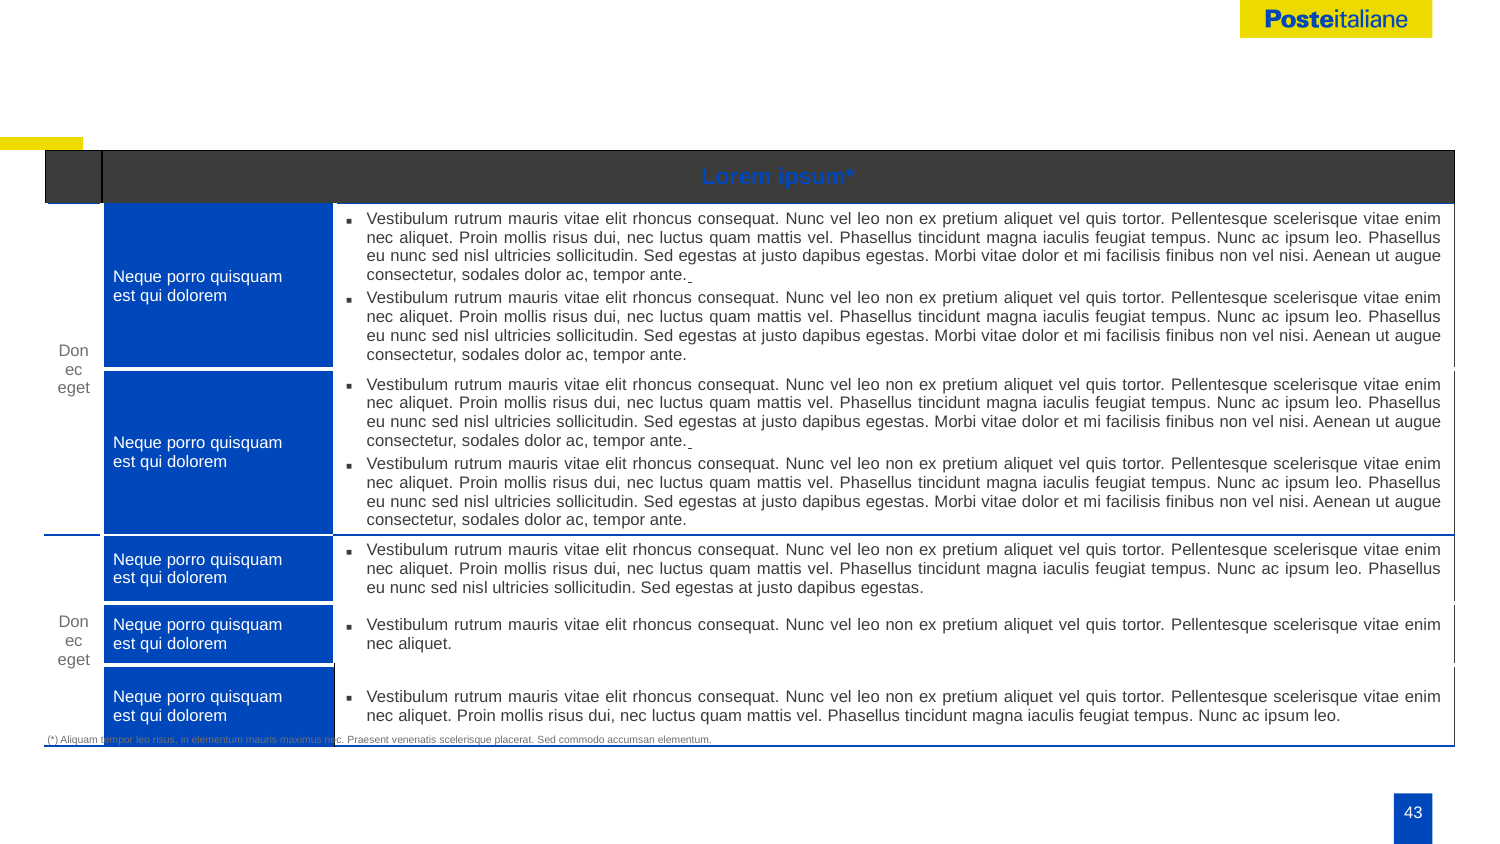

|  | Lorem ipsum\* |  |
| --- | --- | --- |
| Donec eget | Neque porro quisquam est qui dolorem | Vestibulum rutrum mauris vitae elit rhoncus consequat. Nunc vel leo non ex pretium aliquet vel quis tortor. Pellentesque scelerisque vitae enim nec aliquet. Proin mollis risus dui, nec luctus quam mattis vel. Phasellus tincidunt magna iaculis feugiat tempus. Nunc ac ipsum leo. Phasellus eu nunc sed nisl ultricies sollicitudin. Sed egestas at justo dapibus egestas. Morbi vitae dolor et mi facilisis finibus non vel nisi. Aenean ut augue consectetur, sodales dolor ac, tempor ante. Vestibulum rutrum mauris vitae elit rhoncus consequat. Nunc vel leo non ex pretium aliquet vel quis tortor. Pellentesque scelerisque vitae enim nec aliquet. Proin mollis risus dui, nec luctus quam mattis vel. Phasellus tincidunt magna iaculis feugiat tempus. Nunc ac ipsum leo. Phasellus eu nunc sed nisl ultricies sollicitudin. Sed egestas at justo dapibus egestas. Morbi vitae dolor et mi facilisis finibus non vel nisi. Aenean ut augue consectetur, sodales dolor ac, tempor ante. |
|  | Neque porro quisquam est qui dolorem | Vestibulum rutrum mauris vitae elit rhoncus consequat. Nunc vel leo non ex pretium aliquet vel quis tortor. Pellentesque scelerisque vitae enim nec aliquet. Proin mollis risus dui, nec luctus quam mattis vel. Phasellus tincidunt magna iaculis feugiat tempus. Nunc ac ipsum leo. Phasellus eu nunc sed nisl ultricies sollicitudin. Sed egestas at justo dapibus egestas. Morbi vitae dolor et mi facilisis finibus non vel nisi. Aenean ut augue consectetur, sodales dolor ac, tempor ante. Vestibulum rutrum mauris vitae elit rhoncus consequat. Nunc vel leo non ex pretium aliquet vel quis tortor. Pellentesque scelerisque vitae enim nec aliquet. Proin mollis risus dui, nec luctus quam mattis vel. Phasellus tincidunt magna iaculis feugiat tempus. Nunc ac ipsum leo. Phasellus eu nunc sed nisl ultricies sollicitudin. Sed egestas at justo dapibus egestas. Morbi vitae dolor et mi facilisis finibus non vel nisi. Aenean ut augue consectetur, sodales dolor ac, tempor ante. |
| Donec eget | Neque porro quisquam est qui dolorem | Vestibulum rutrum mauris vitae elit rhoncus consequat. Nunc vel leo non ex pretium aliquet vel quis tortor. Pellentesque scelerisque vitae enim nec aliquet. Proin mollis risus dui, nec luctus quam mattis vel. Phasellus tincidunt magna iaculis feugiat tempus. Nunc ac ipsum leo. Phasellus eu nunc sed nisl ultricies sollicitudin. Sed egestas at justo dapibus egestas. |
|  | Neque porro quisquam est qui dolorem | Vestibulum rutrum mauris vitae elit rhoncus consequat. Nunc vel leo non ex pretium aliquet vel quis tortor. Pellentesque scelerisque vitae enim nec aliquet. |
|  | Neque porro quisquam est qui dolorem | Vestibulum rutrum mauris vitae elit rhoncus consequat. Nunc vel leo non ex pretium aliquet vel quis tortor. Pellentesque scelerisque vitae enim nec aliquet. Proin mollis risus dui, nec luctus quam mattis vel. Phasellus tincidunt magna iaculis feugiat tempus. Nunc ac ipsum leo. |
(*) Aliquam tempor leo risus, in elementum mauris maximus nec. Praesent venenatis scelerisque placerat. Sed commodo accumsan elementum.